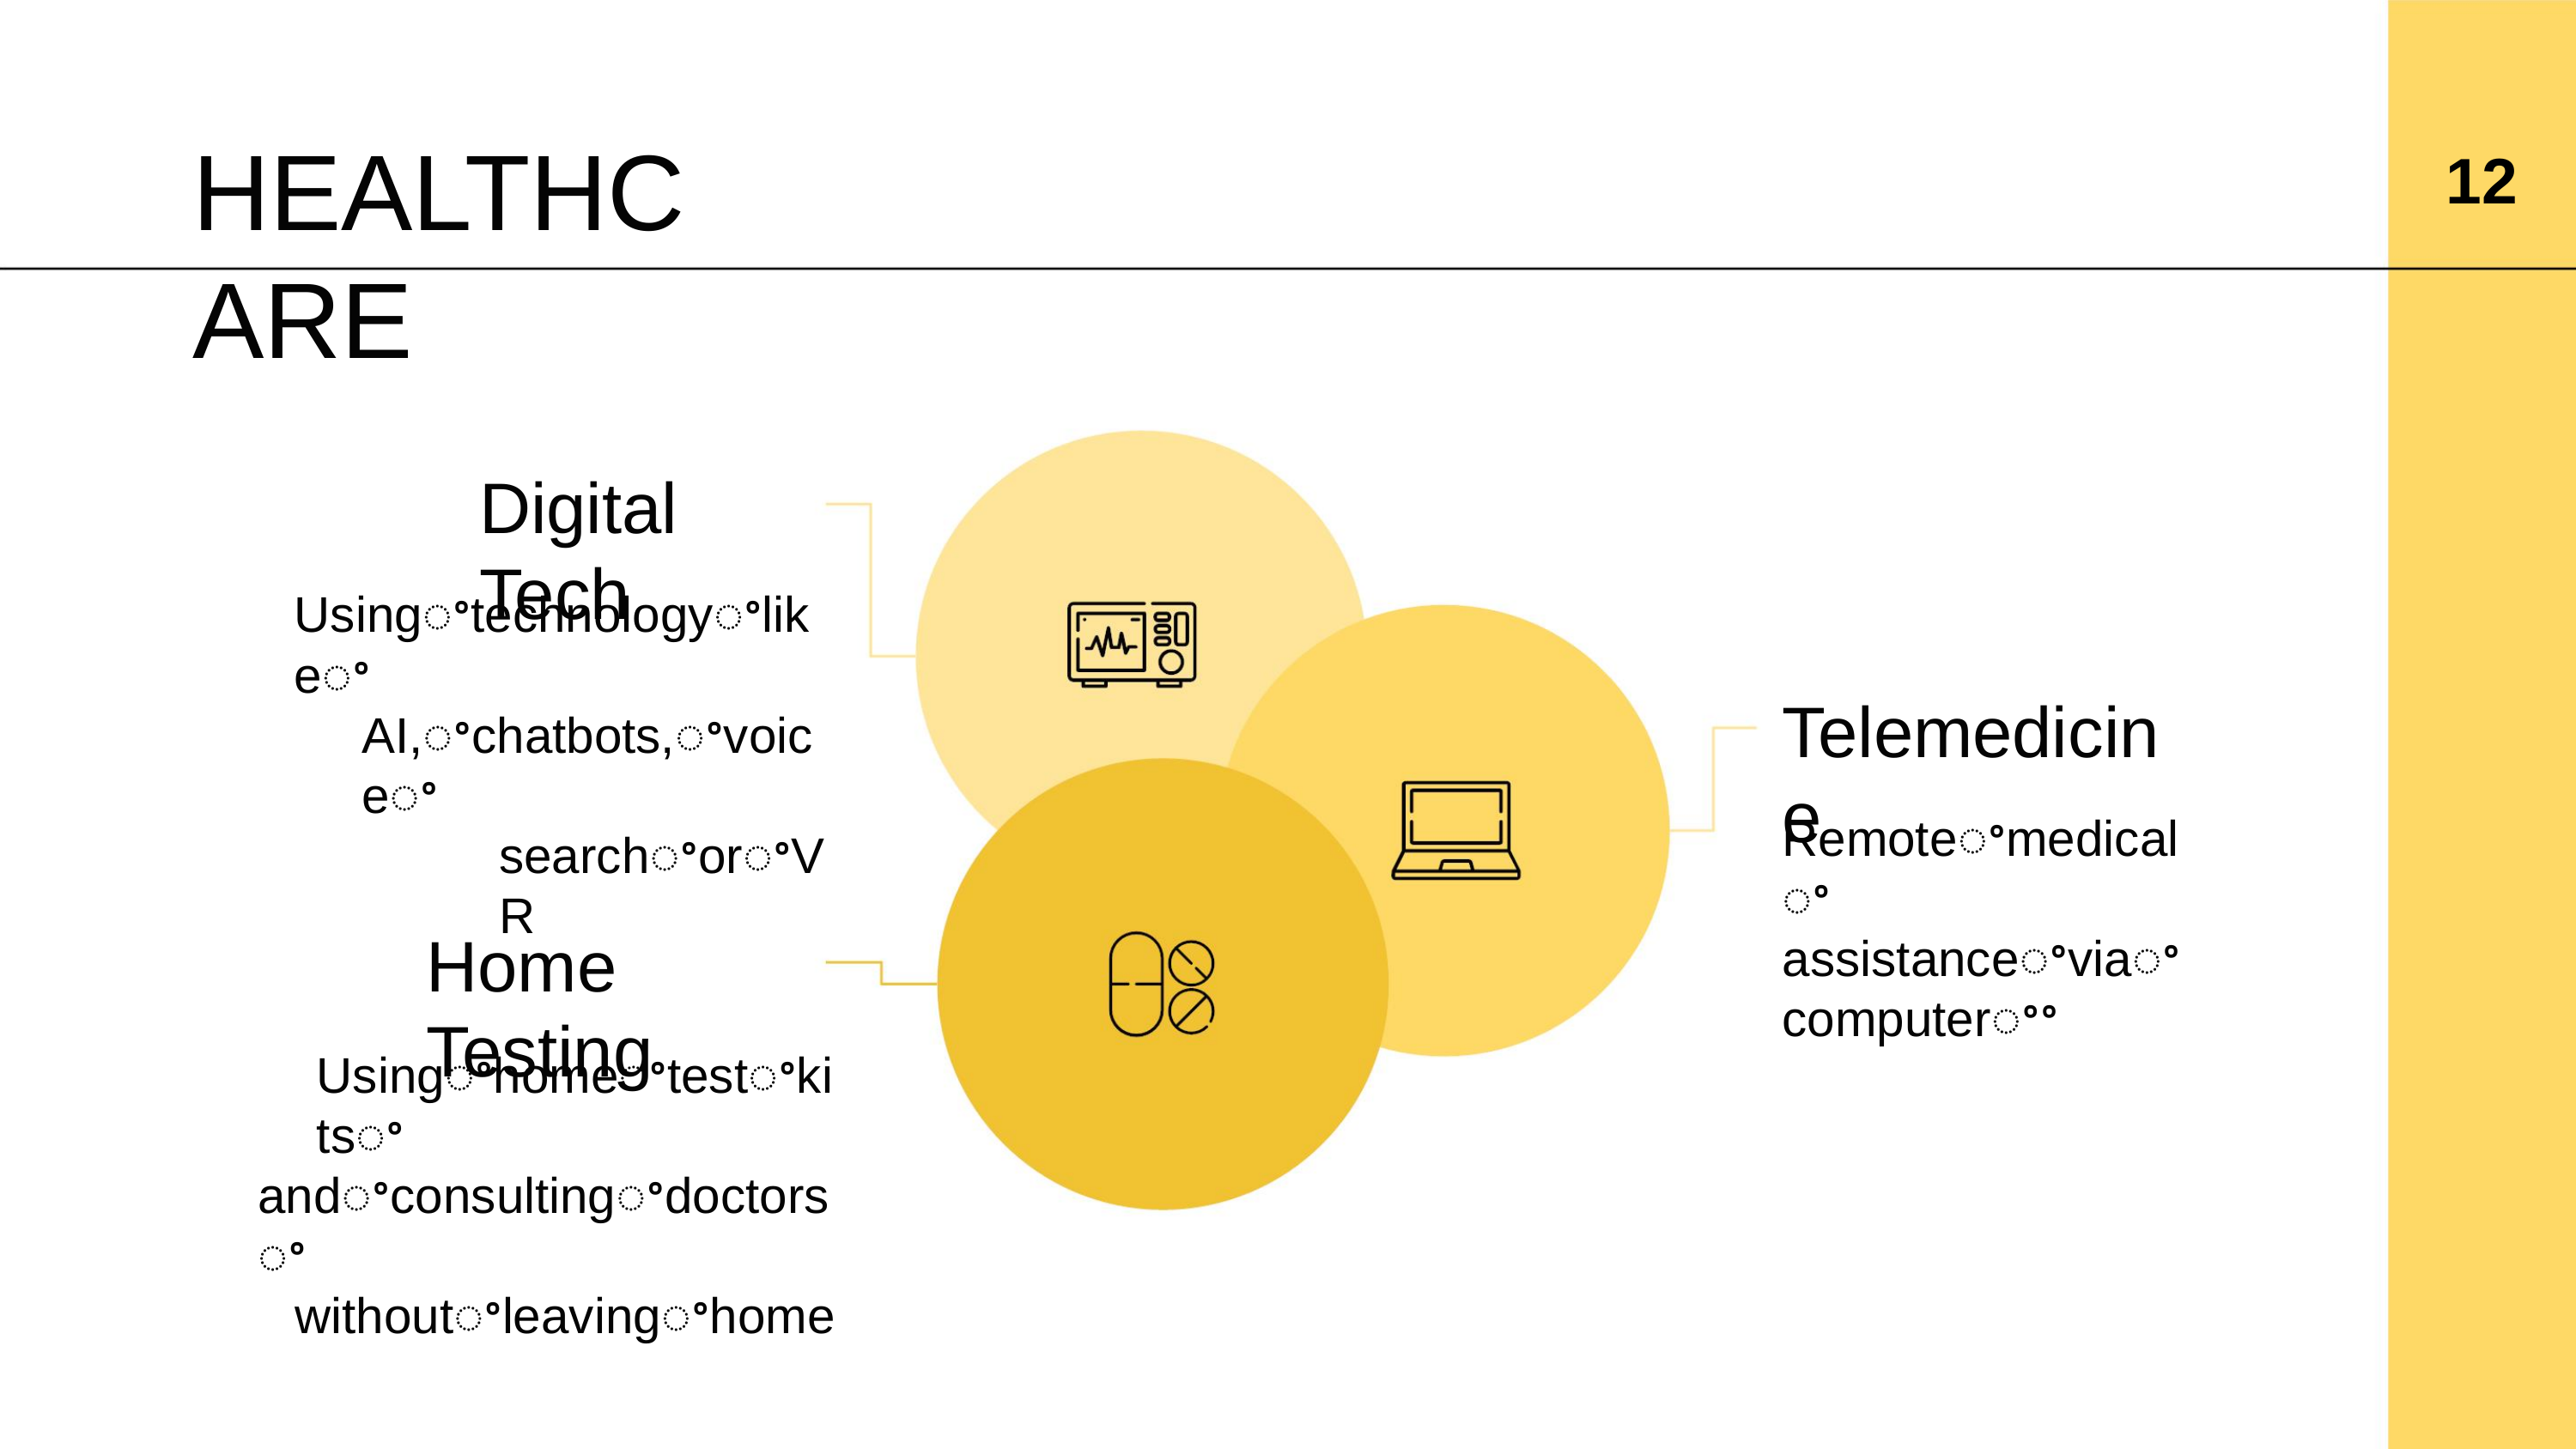

HEALTHCARE
12
Digital Tech
Usingꢀtechnologyꢀlikeꢀ
AI,ꢀchatbots,ꢀvoiceꢀ
searchꢀorꢀVR
Telemedicine
Remoteꢀmedicalꢀ
assistanceꢀviaꢀ
computerꢀꢀ
Home Testing
Usingꢀhomeꢀtestꢀkitsꢀ
andꢀconsultingꢀdoctorsꢀ
withoutꢀleavingꢀhome